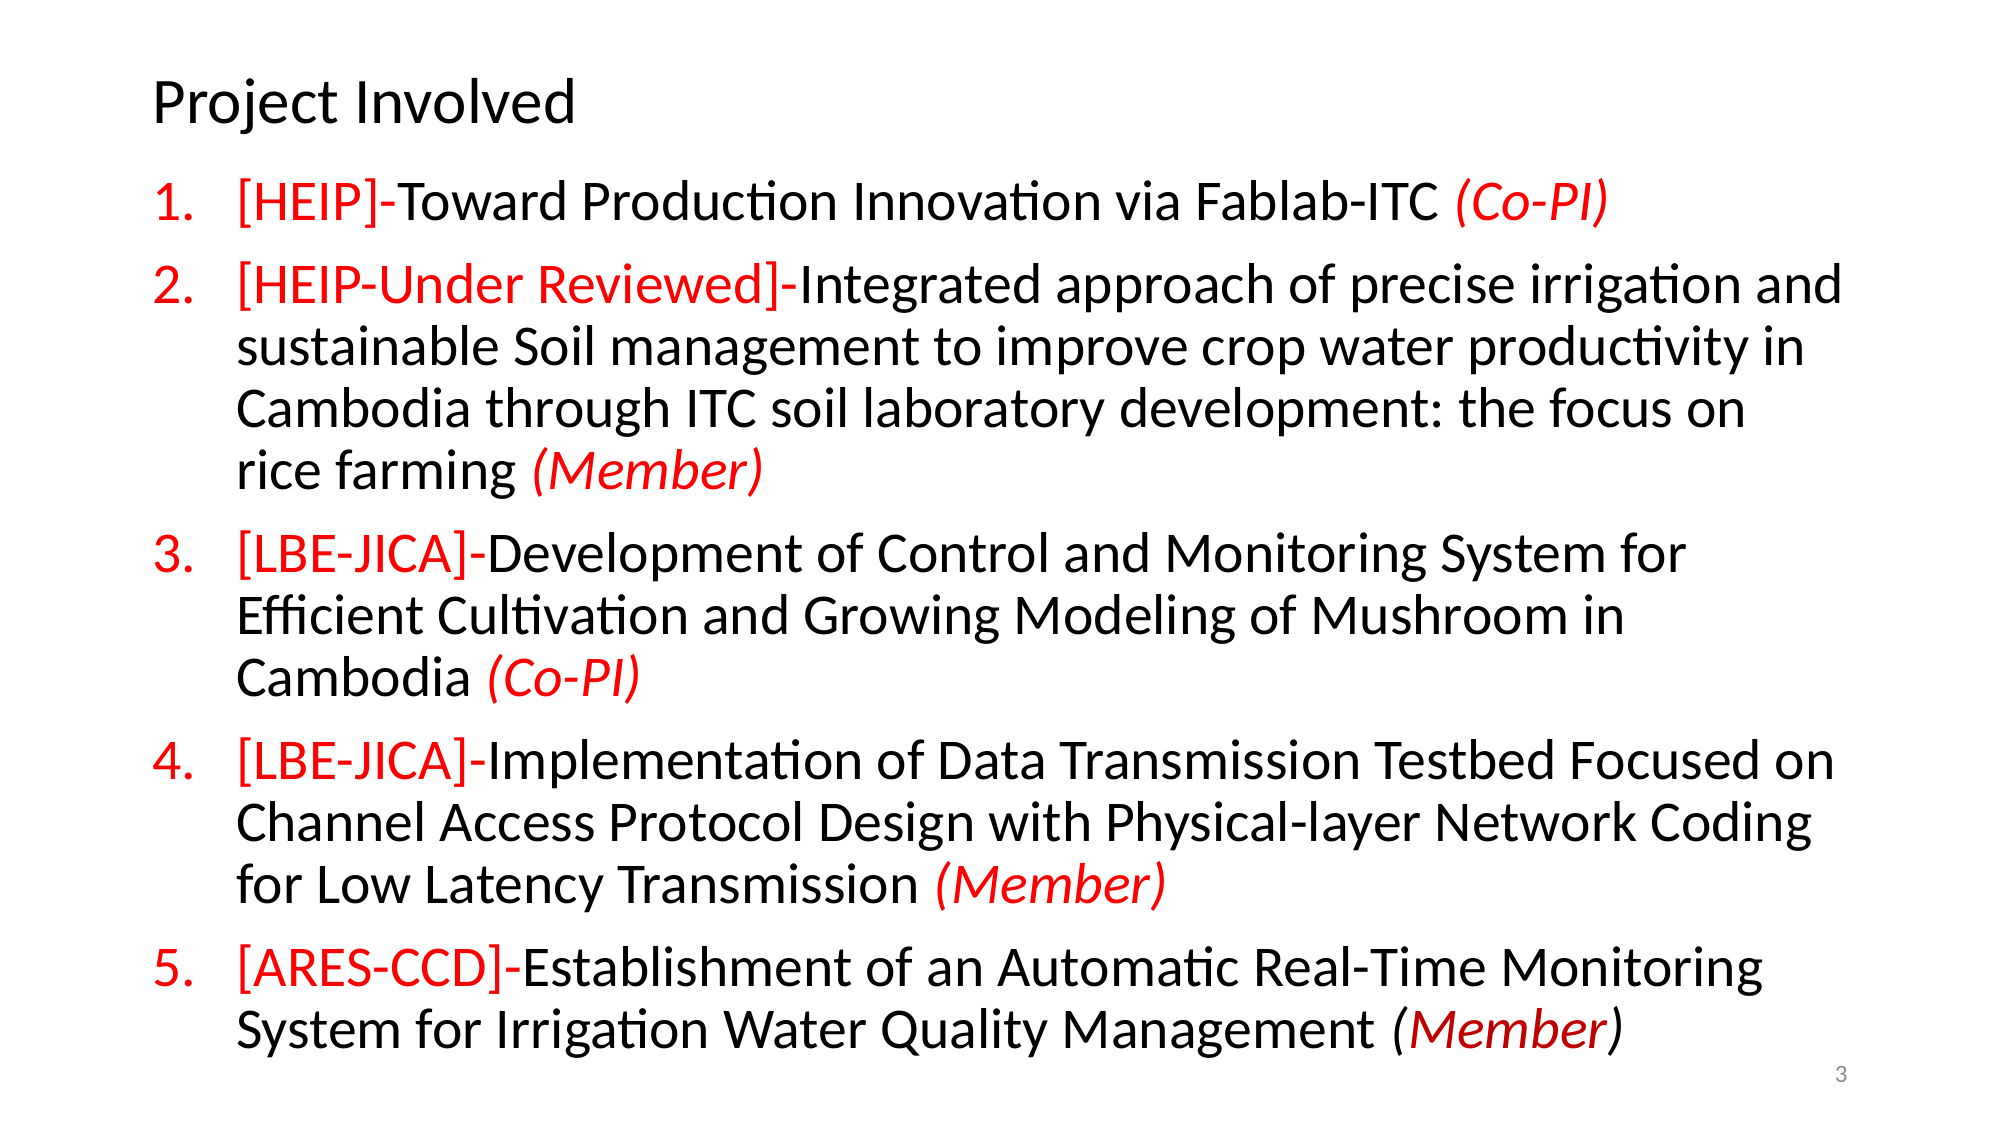

# Project Involved
[HEIP]-Toward Production Innovation via Fablab-ITC (Co-PI)
[HEIP-Under Reviewed]-Integrated approach of precise irrigation and sustainable Soil management to improve crop water productivity in Cambodia through ITC soil laboratory development: the focus on rice farming (Member)
[LBE-JICA]-Development of Control and Monitoring System for Efficient Cultivation and Growing Modeling of Mushroom in Cambodia (Co-PI)
[LBE-JICA]-Implementation of Data Transmission Testbed Focused on Channel Access Protocol Design with Physical-layer Network Coding for Low Latency Transmission (Member)
[ARES-CCD]-Establishment of an Automatic Real-Time Monitoring System for Irrigation Water Quality Management (Member)

3